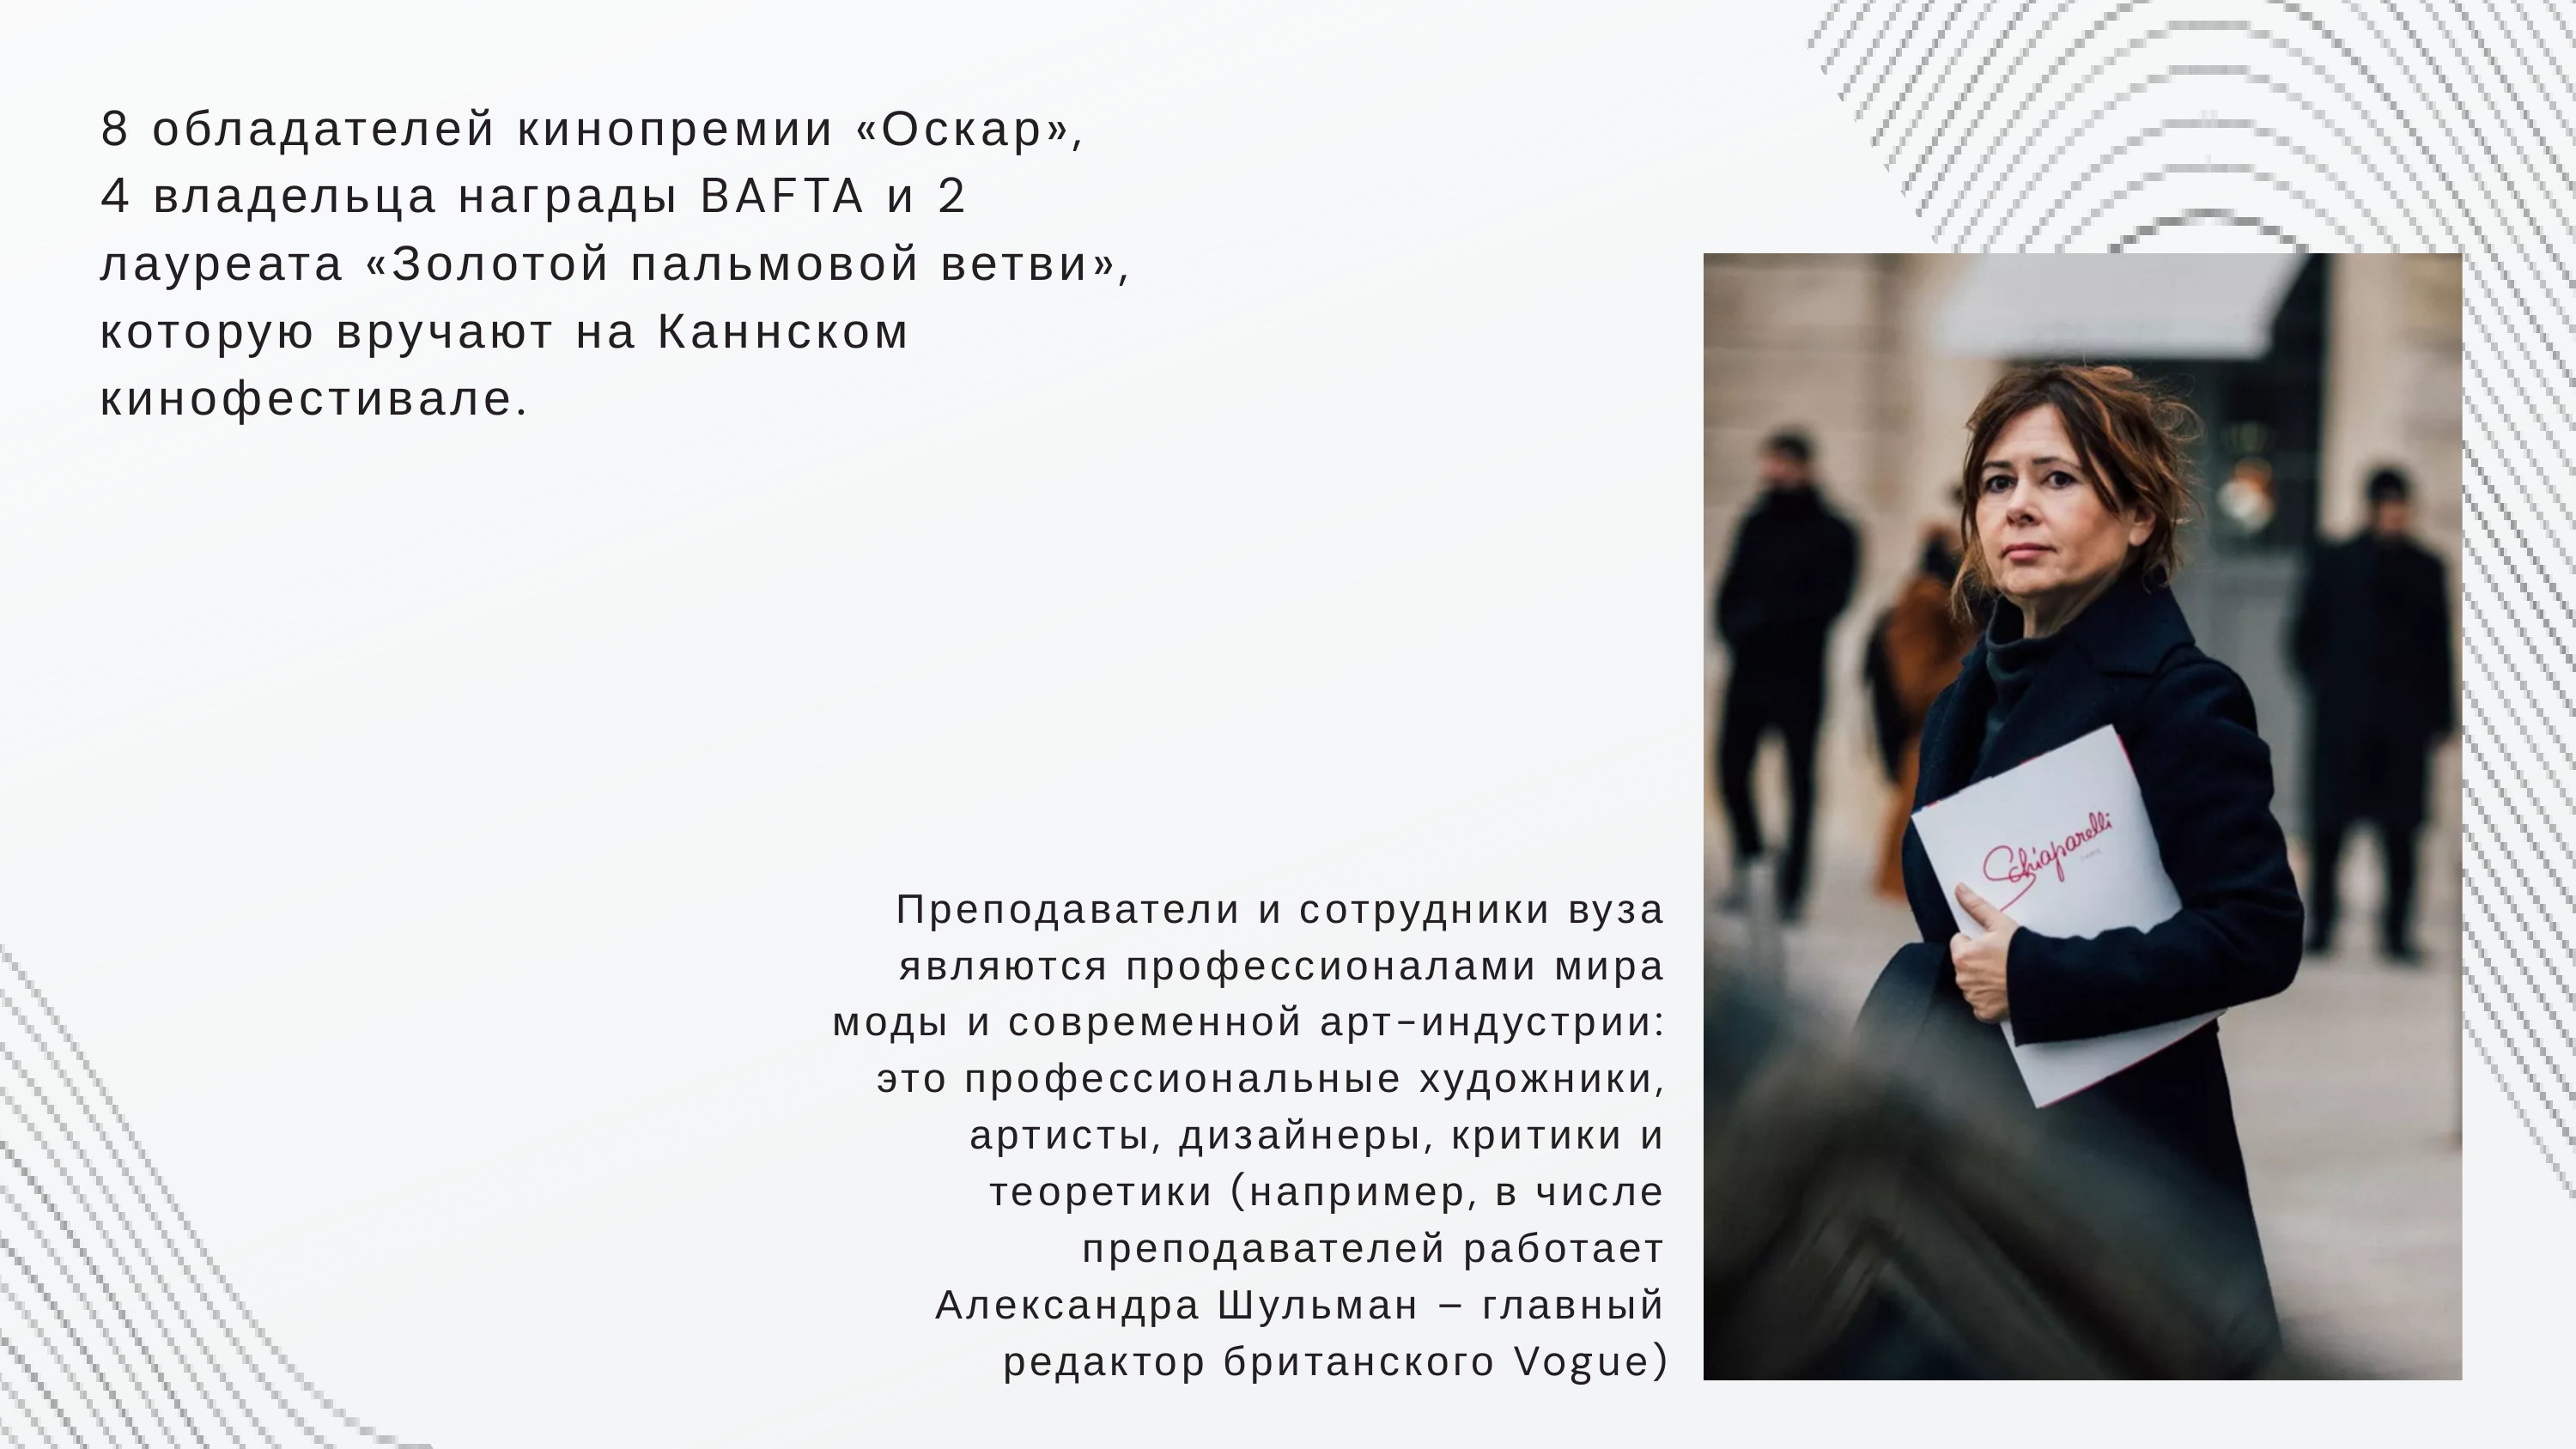

8 обладателей кинопремии «Оскар», 4 владельца награды BAFTA и 2 лауреата «Золотой пальмовой ветви», которую вручают на Каннском кинофестивале.

Преподаватели и сотрудники вуза являются профессионалами мира моды и современной арт-индустрии: это профессиональные художники, артисты, дизайнеры, критики и теоретики (например, в числе преподавателей работает Александра Шульман – главный редактор британского Vogue)